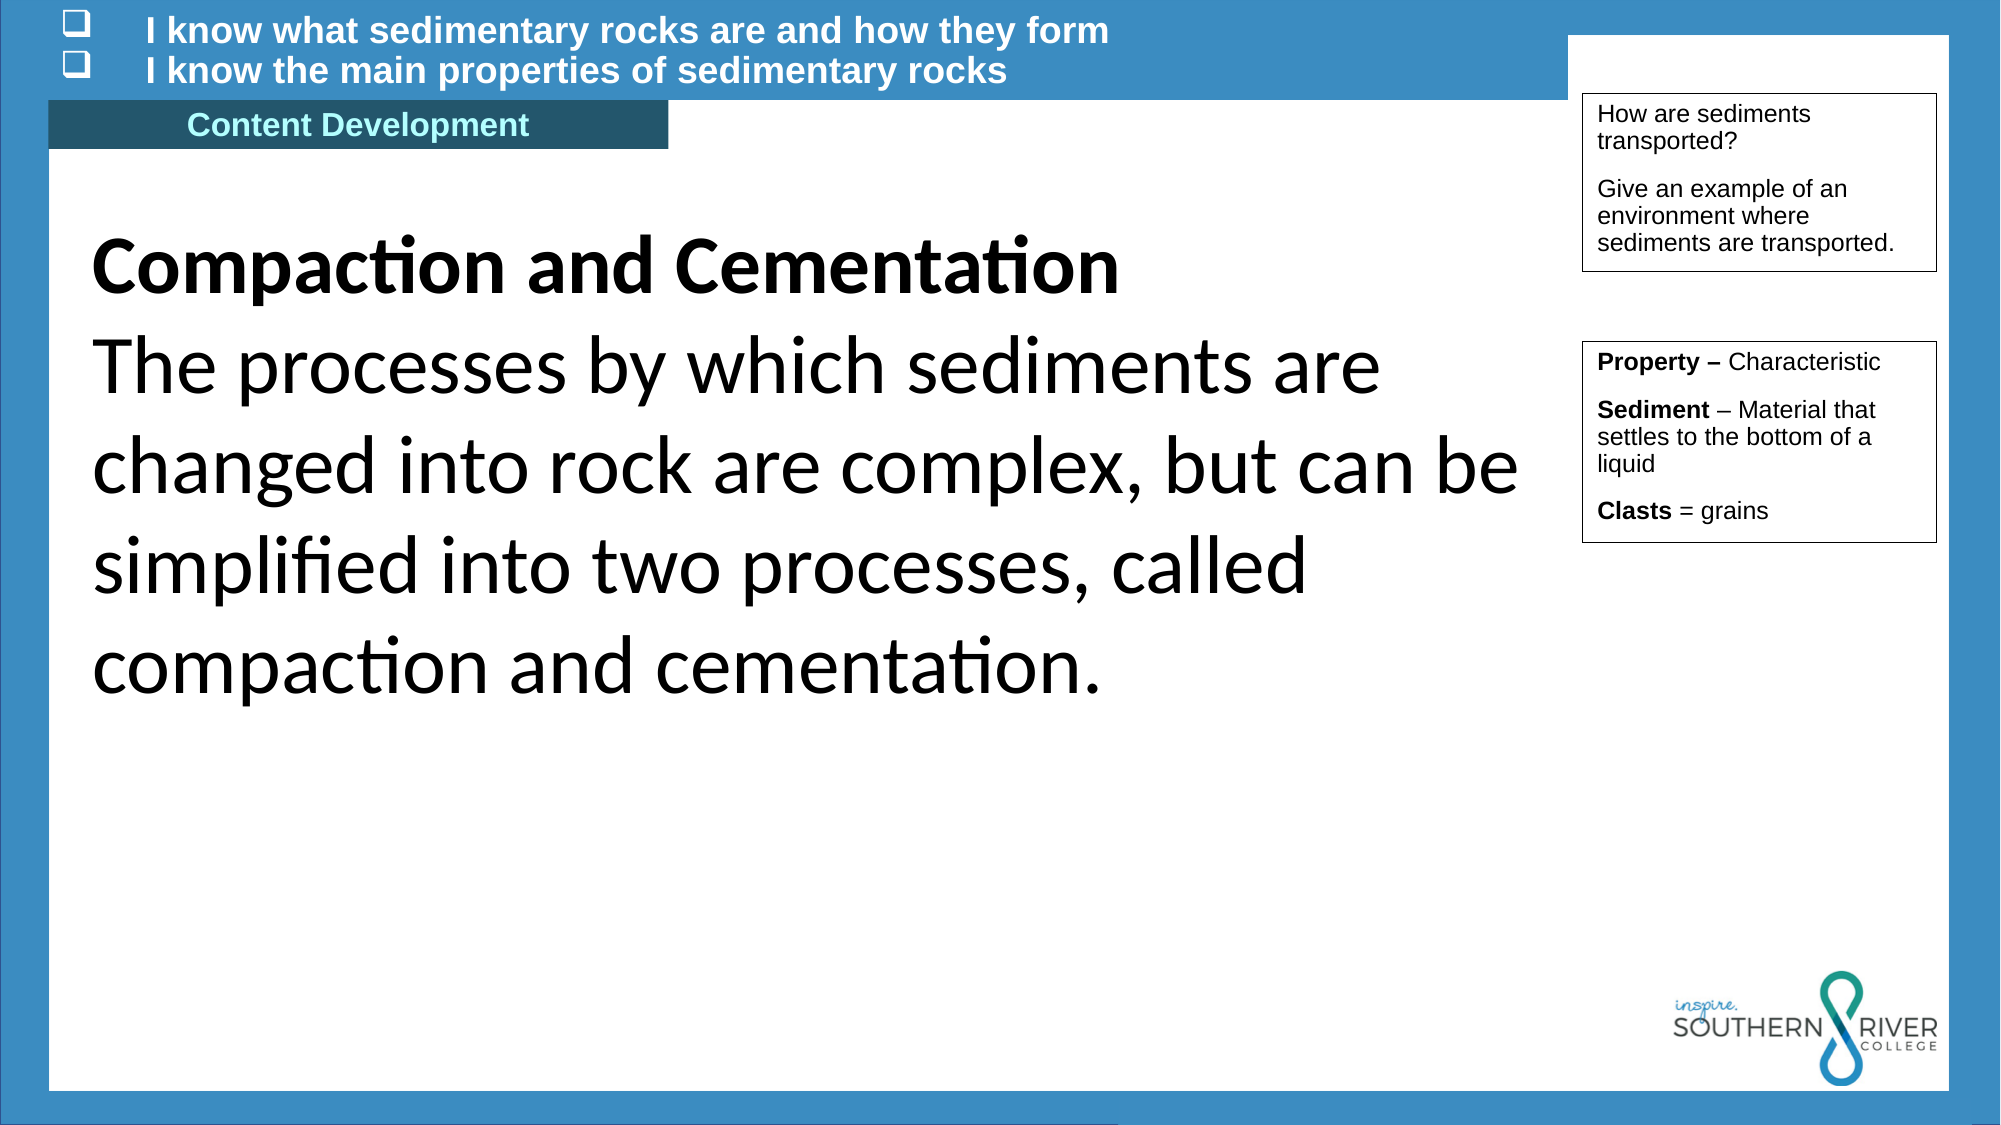

I know what sedimentary rocks are and how they form
 I know the main properties of sedimentary rocks

How are sediments transported?
Give an example of an environment where sediments are transported.
Compaction and Cementation
The processes by which sediments are changed into rock are complex, but can be simplified into two processes, called compaction and cementation.

Property – Characteristic
Sediment – Material that settles to the bottom of a liquid
Clasts = grains